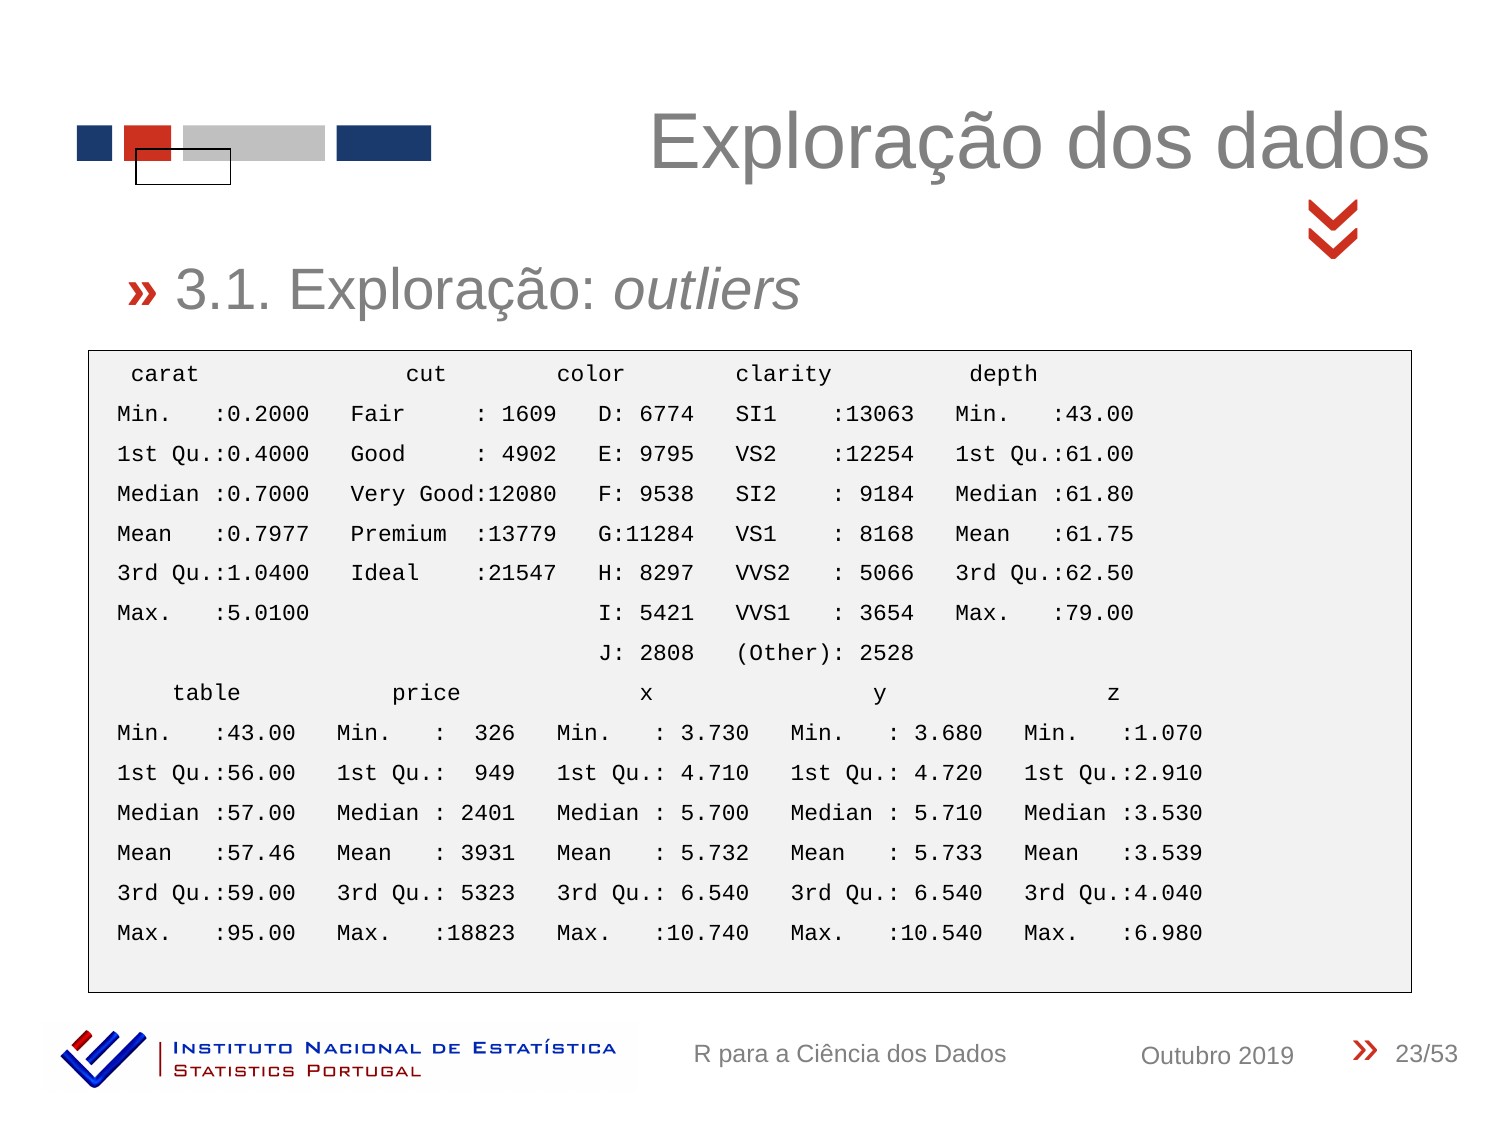

Exploração dos dados
«
» 3.1. Exploração: outliers
  carat               cut        color        clarity          depth
 Min.   :0.2000   Fair     : 1609   D: 6774   SI1    :13063   Min.   :43.00
 1st Qu.:0.4000   Good     : 4902   E: 9795   VS2    :12254   1st Qu.:61.00
 Median :0.7000   Very Good:12080   F: 9538   SI2    : 9184   Median :61.80
 Mean   :0.7977   Premium  :13779   G:11284   VS1    : 8168   Mean   :61.75
 3rd Qu.:1.0400   Ideal    :21547   H: 8297   VVS2   : 5066   3rd Qu.:62.50
 Max.   :5.0100                     I: 5421   VVS1   : 3654   Max.   :79.00
                                    J: 2808   (Other): 2528
     table           price             x                y                z
 Min.   :43.00   Min.   :  326   Min.   : 3.730   Min.   : 3.680   Min.   :1.070
 1st Qu.:56.00   1st Qu.:  949   1st Qu.: 4.710   1st Qu.: 4.720   1st Qu.:2.910
 Median :57.00   Median : 2401   Median : 5.700   Median : 5.710   Median :3.530
 Mean   :57.46   Mean   : 3931   Mean   : 5.732   Mean   : 5.733   Mean   :3.539
 3rd Qu.:59.00   3rd Qu.: 5323   3rd Qu.: 6.540   3rd Qu.: 6.540   3rd Qu.:4.040
 Max.   :95.00   Max.   :18823   Max.   :10.740   Max.   :10.540   Max.   :6.980

23